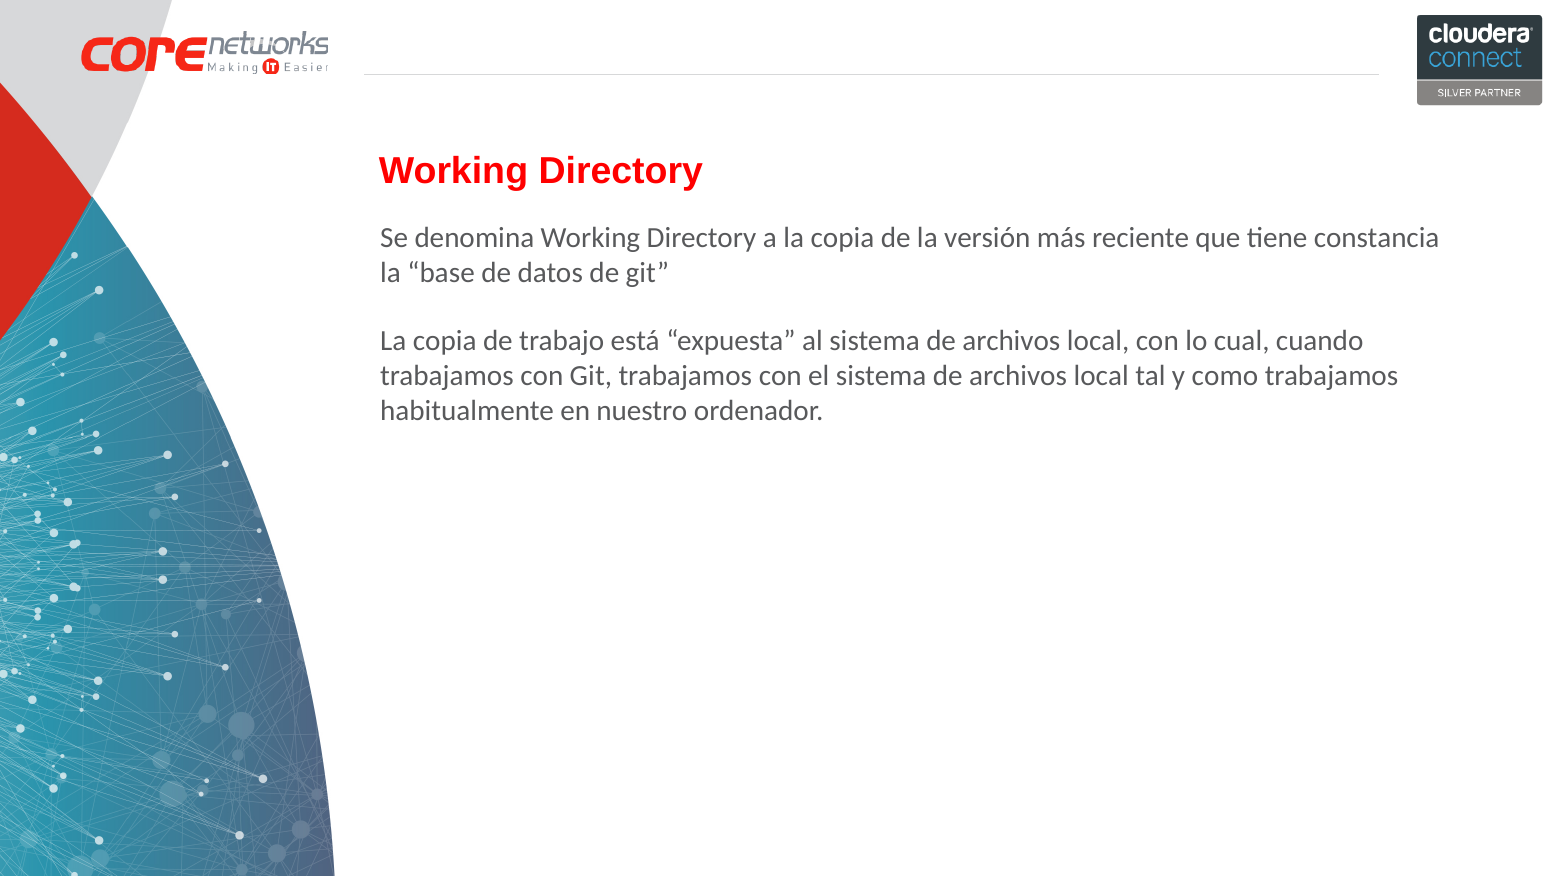

Working Directory
Se denomina Working Directory a la copia de la versión más reciente que tiene constancia la “base de datos de git”
La copia de trabajo está “expuesta” al sistema de archivos local, con lo cual, cuando trabajamos con Git, trabajamos con el sistema de archivos local tal y como trabajamos habitualmente en nuestro ordenador.